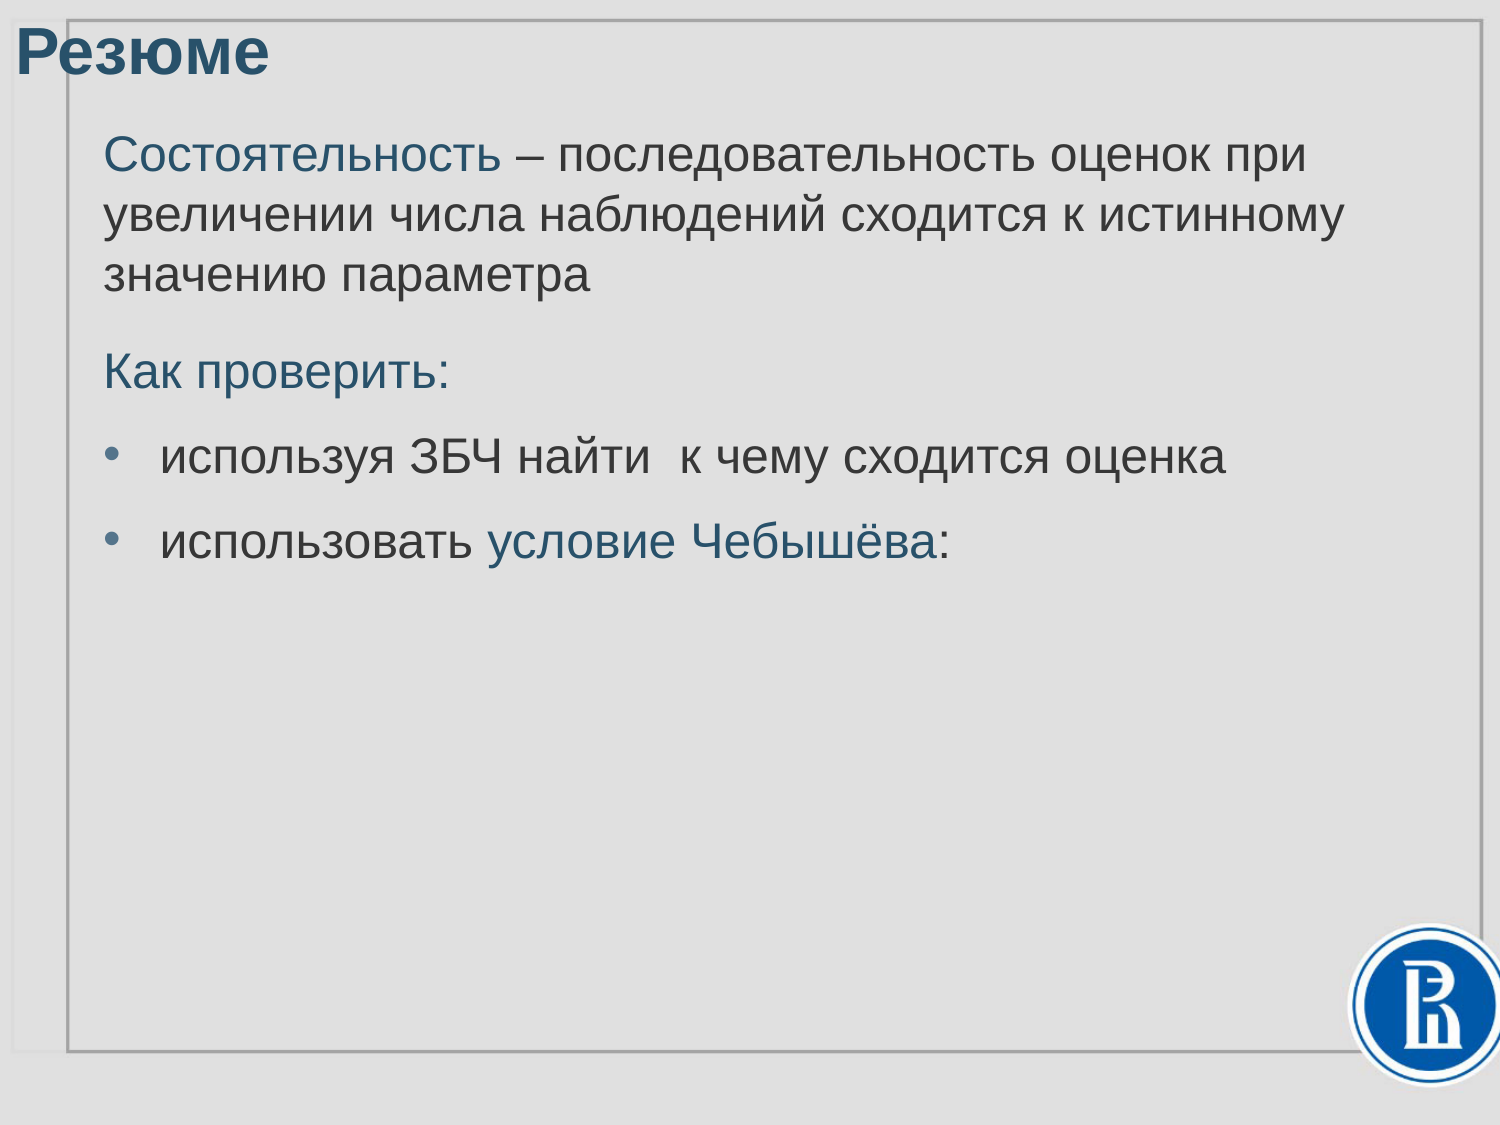

Резюме
Состоятельность – последовательность оценок при увеличении числа наблюдений сходится к истинному значению параметра
Как проверить:
используя ЗБЧ найти  к чему сходится оценка
использовать условие Чебышёва: